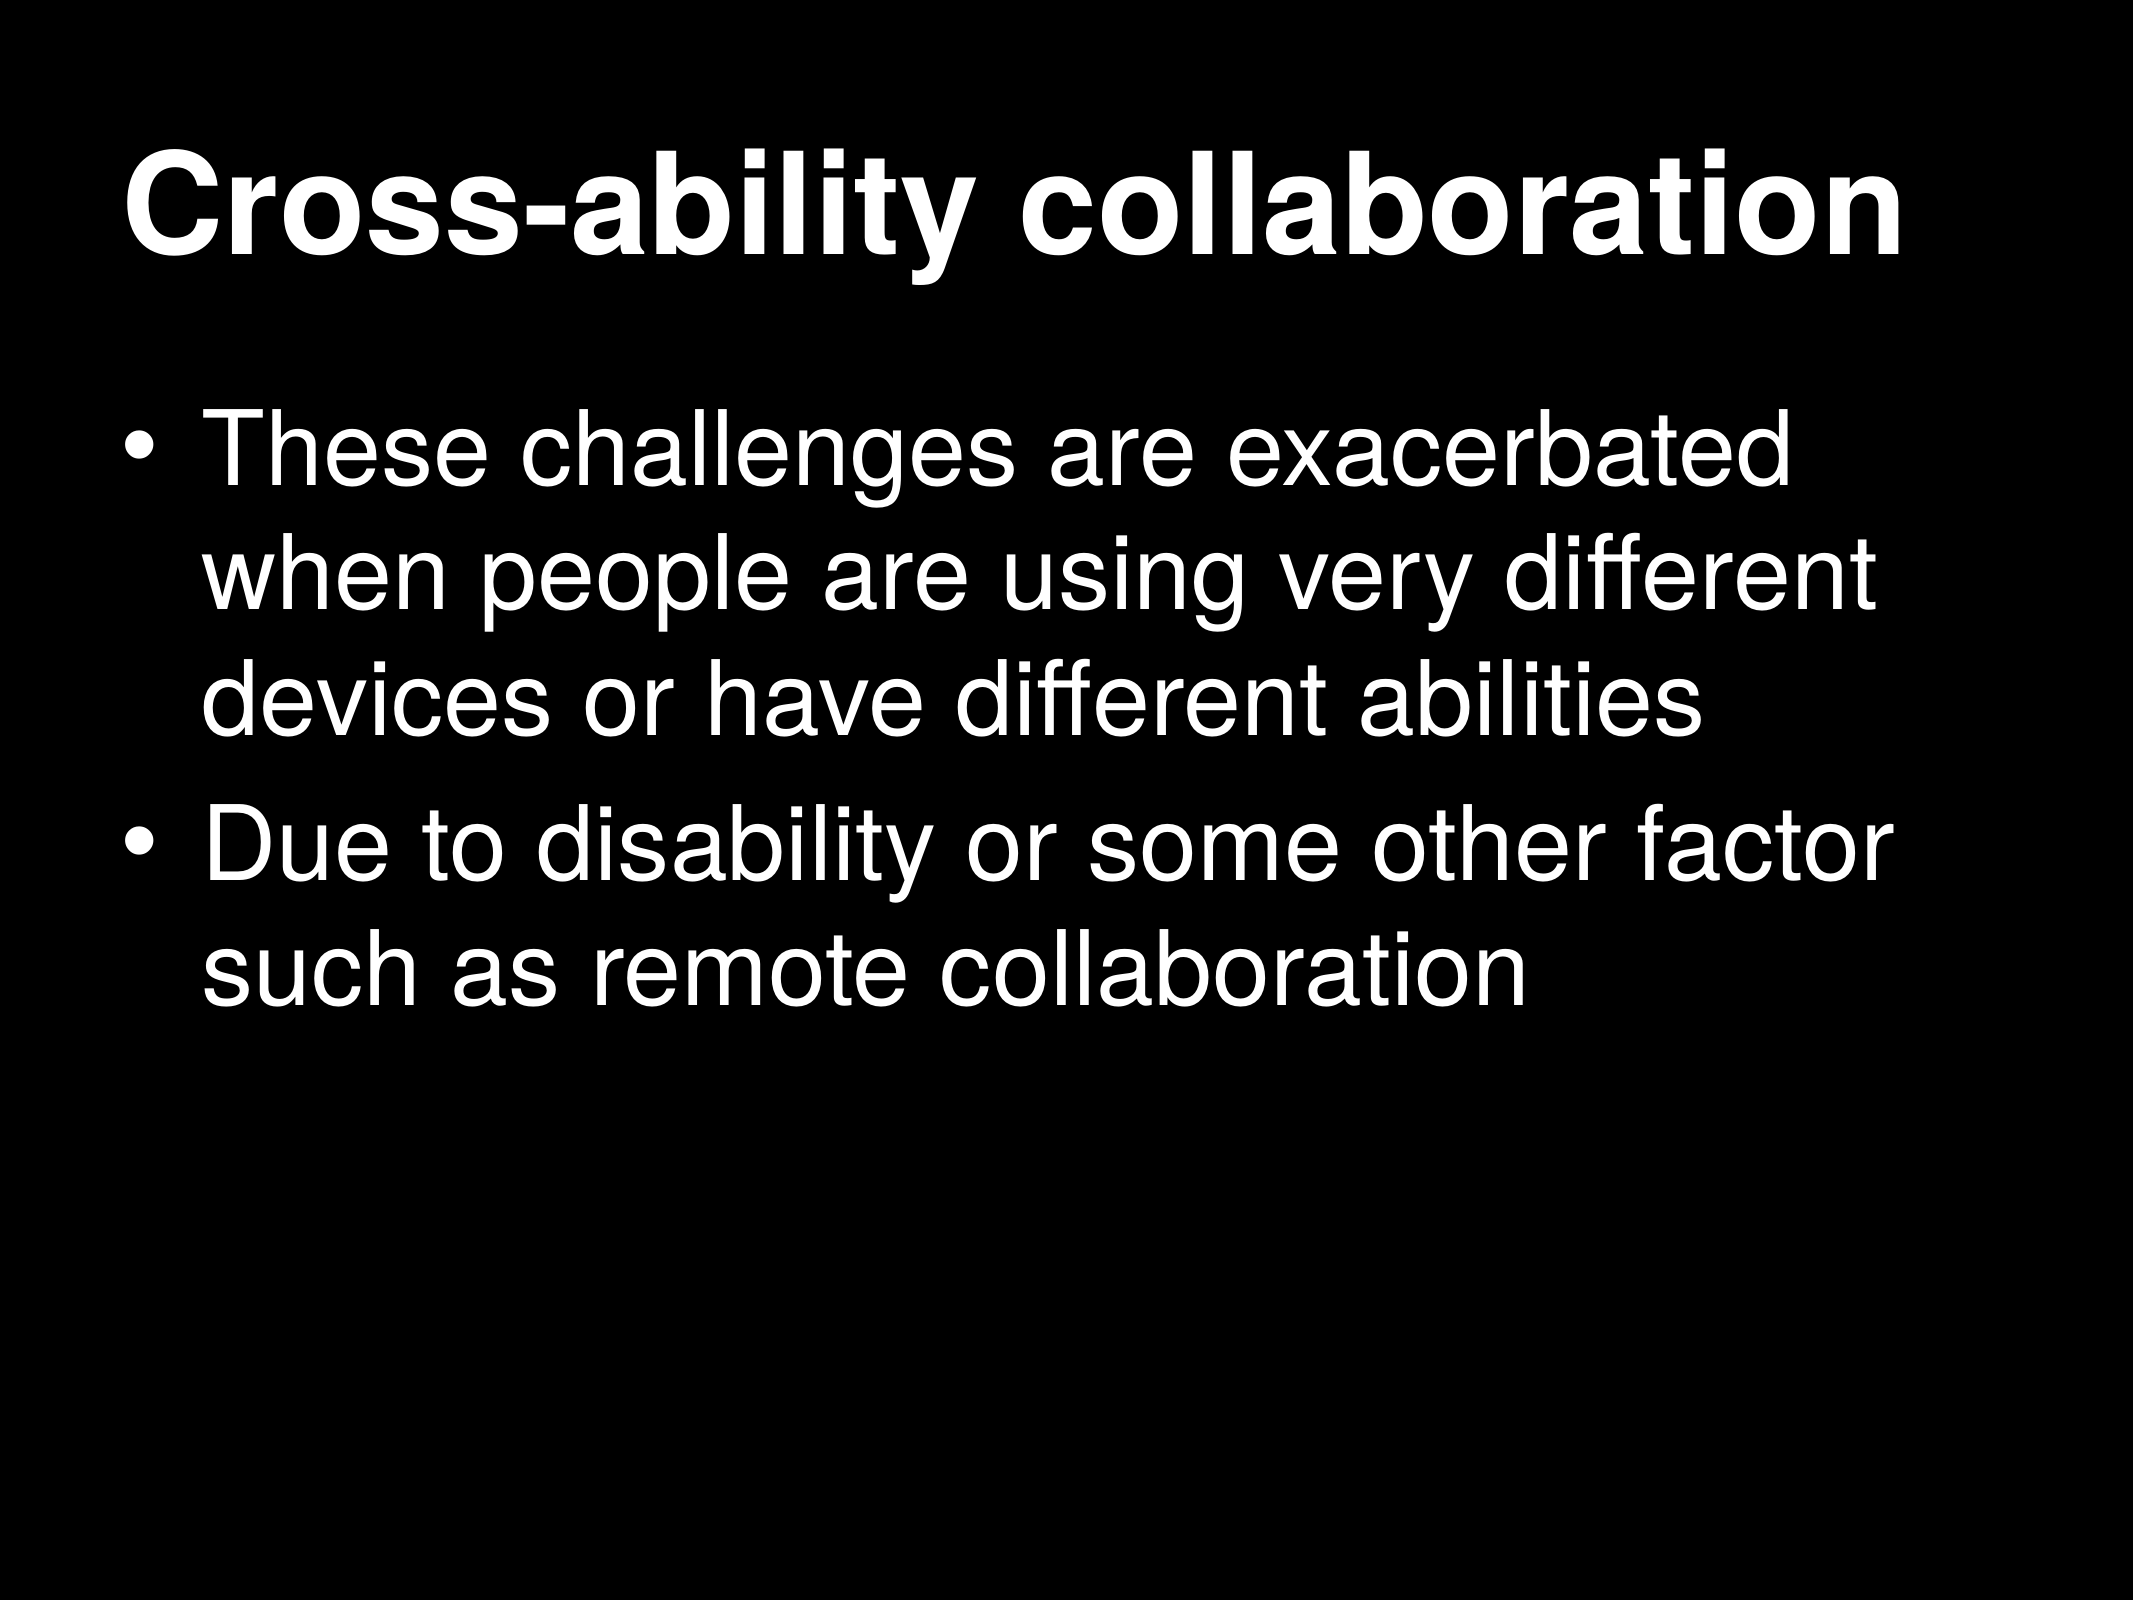

# Cross-ability collaboration
These challenges are exacerbated when people are using very different devices or have different abilities
Due to disability or some other factor such as remote collaboration